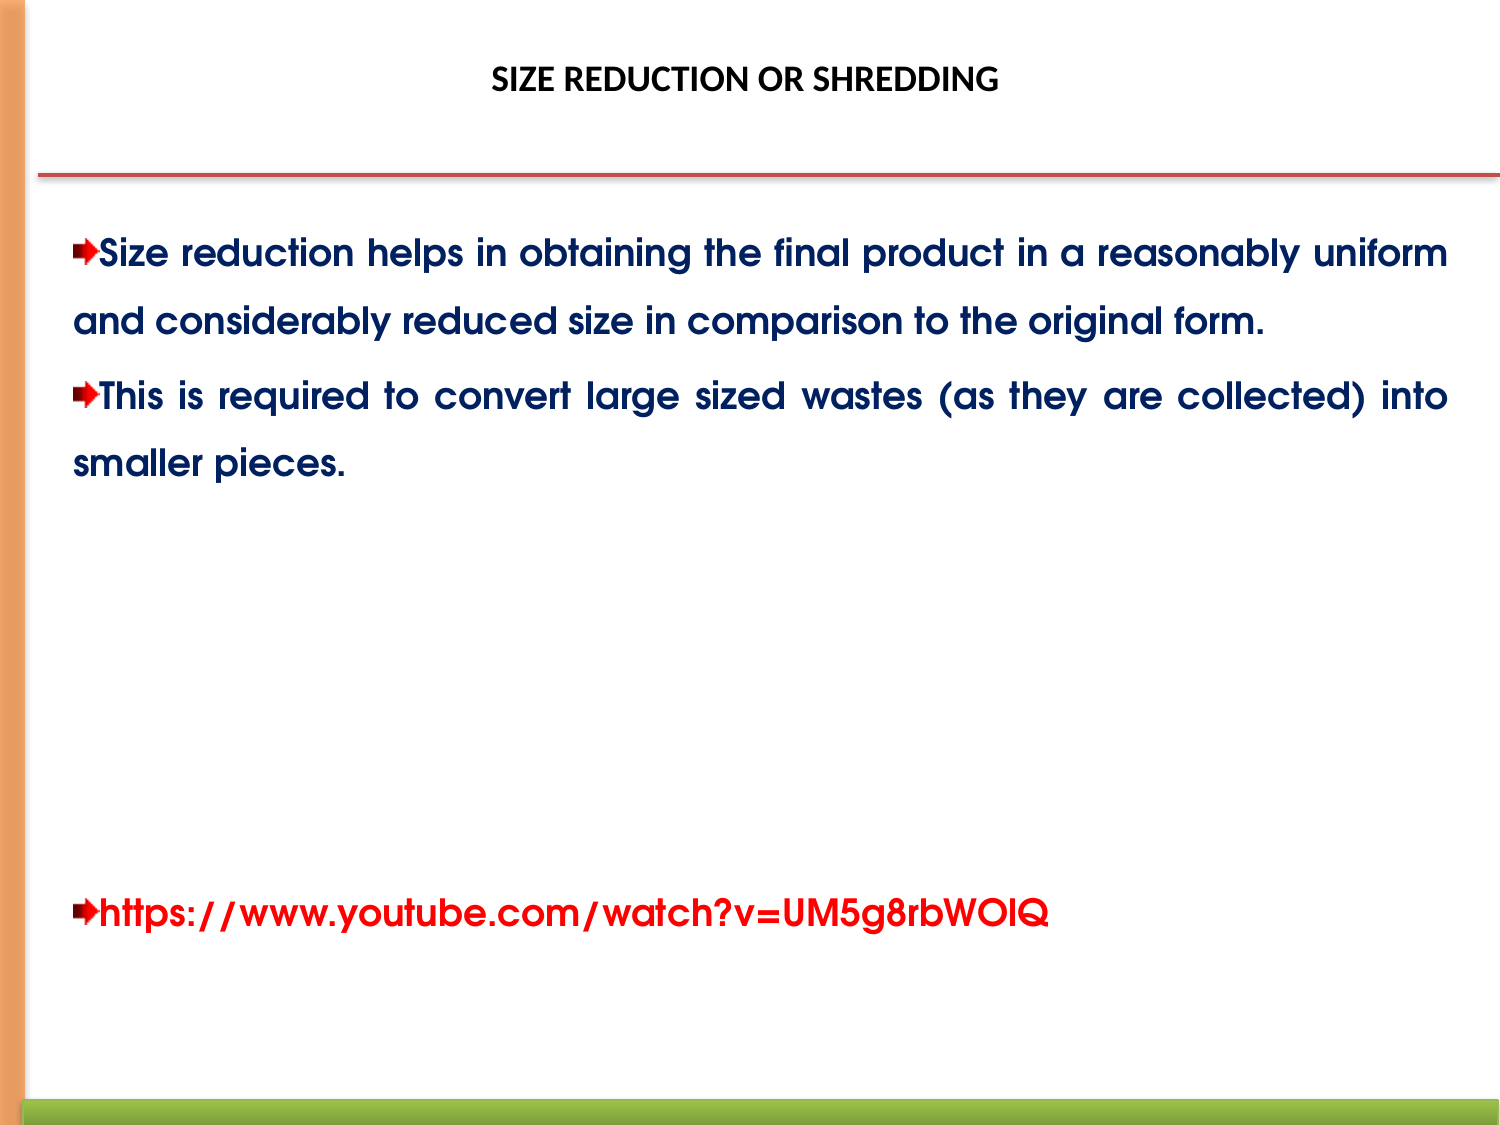

# SIZE REDUCTION OR SHREDDING
Size reduction helps in obtaining the final product in a reasonably uniform and considerably reduced size in comparison to the original form.
This is required to convert large sized wastes (as they are collected) into smaller pieces.

https://www.youtube.com/watch?v=UM5g8rbWOlQ